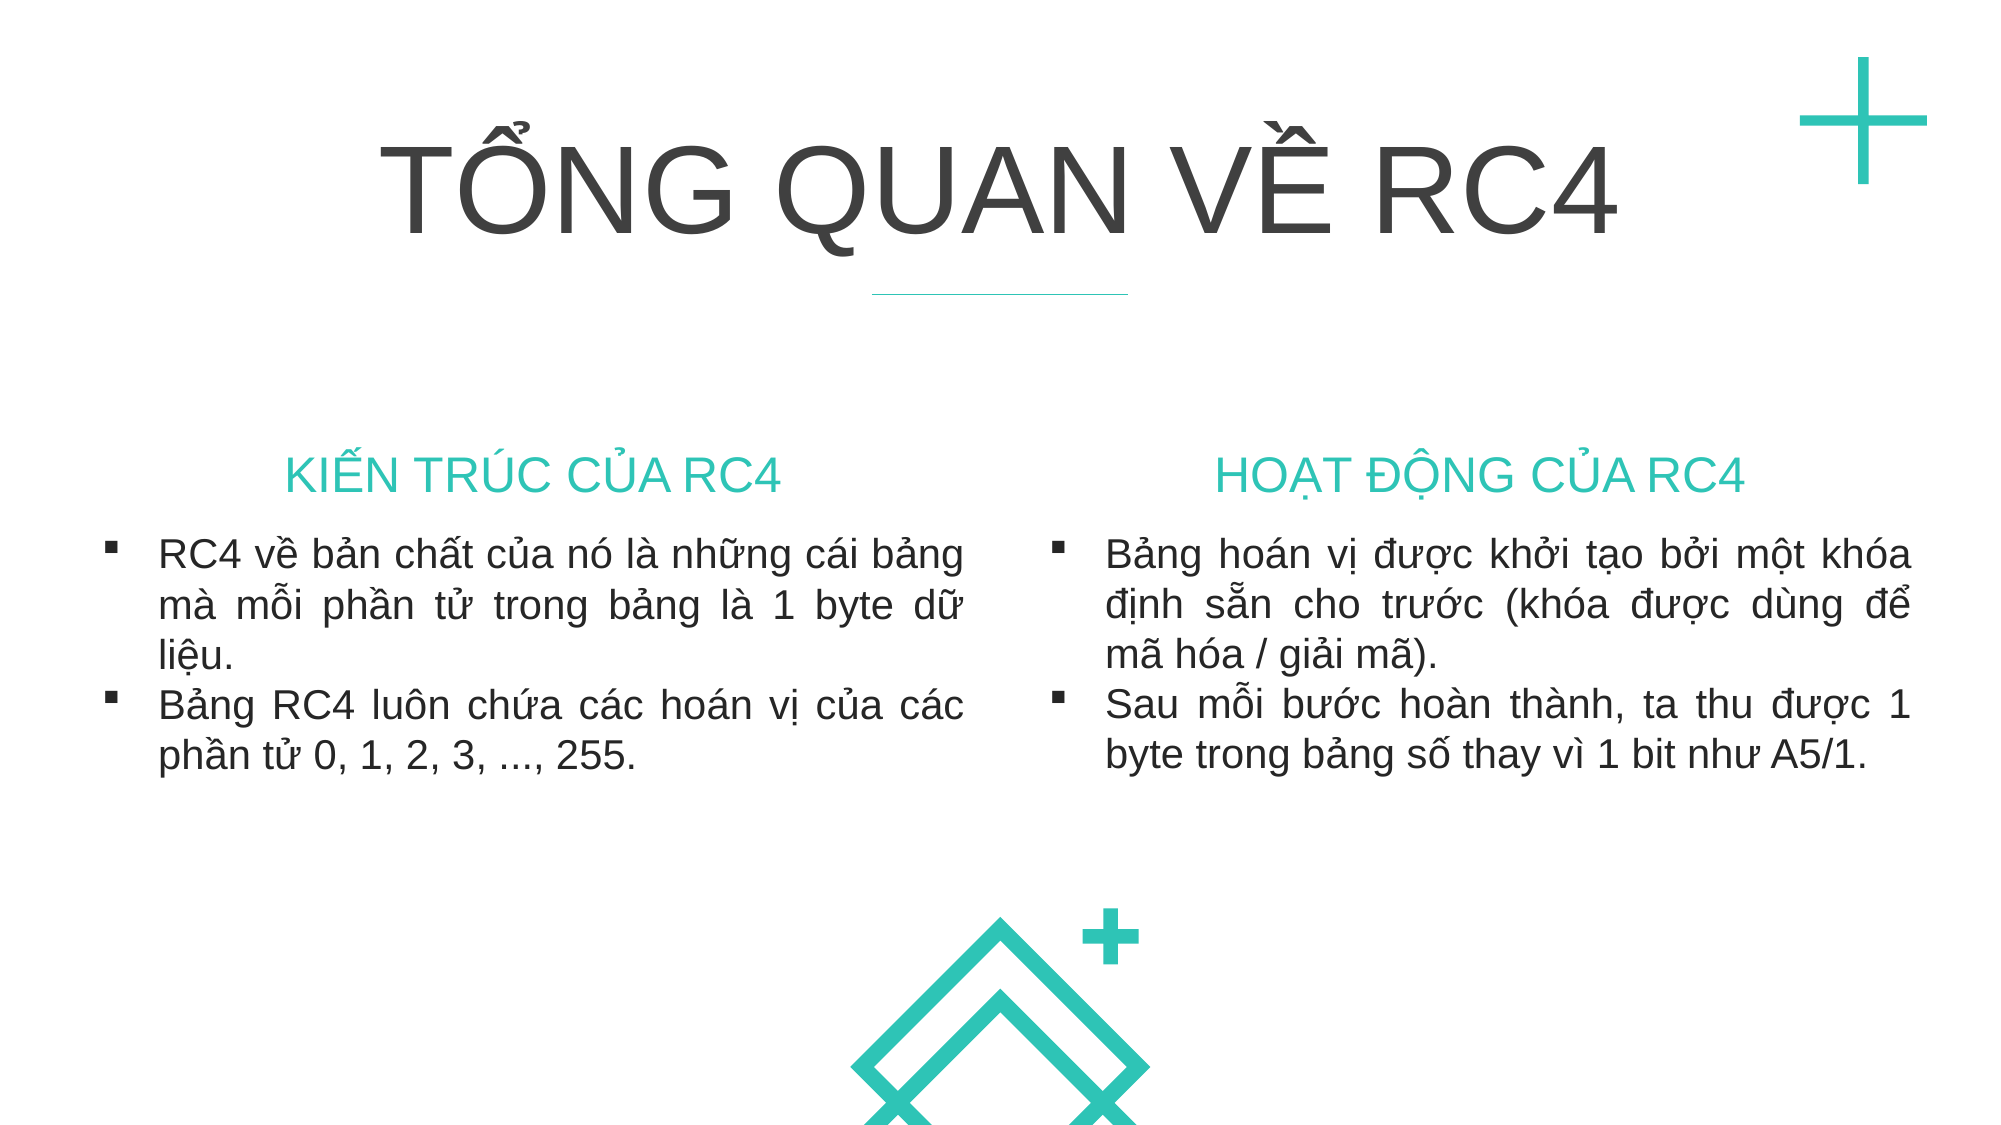

TỔNG QUAN VỀ RC4
HOẠT ĐỘNG CỦA RC4
Bảng hoán vị được khởi tạo bởi một khóa định sẵn cho trước (khóa được dùng để mã hóa / giải mã).
Sau mỗi bước hoàn thành, ta thu được 1 byte trong bảng số thay vì 1 bit như A5/1.
KIẾN TRÚC CỦA RC4
RC4 về bản chất của nó là những cái bảng mà mỗi phần tử trong bảng là 1 byte dữ liệu.
Bảng RC4 luôn chứa các hoán vị của các phần tử 0, 1, 2, 3, ..., 255.